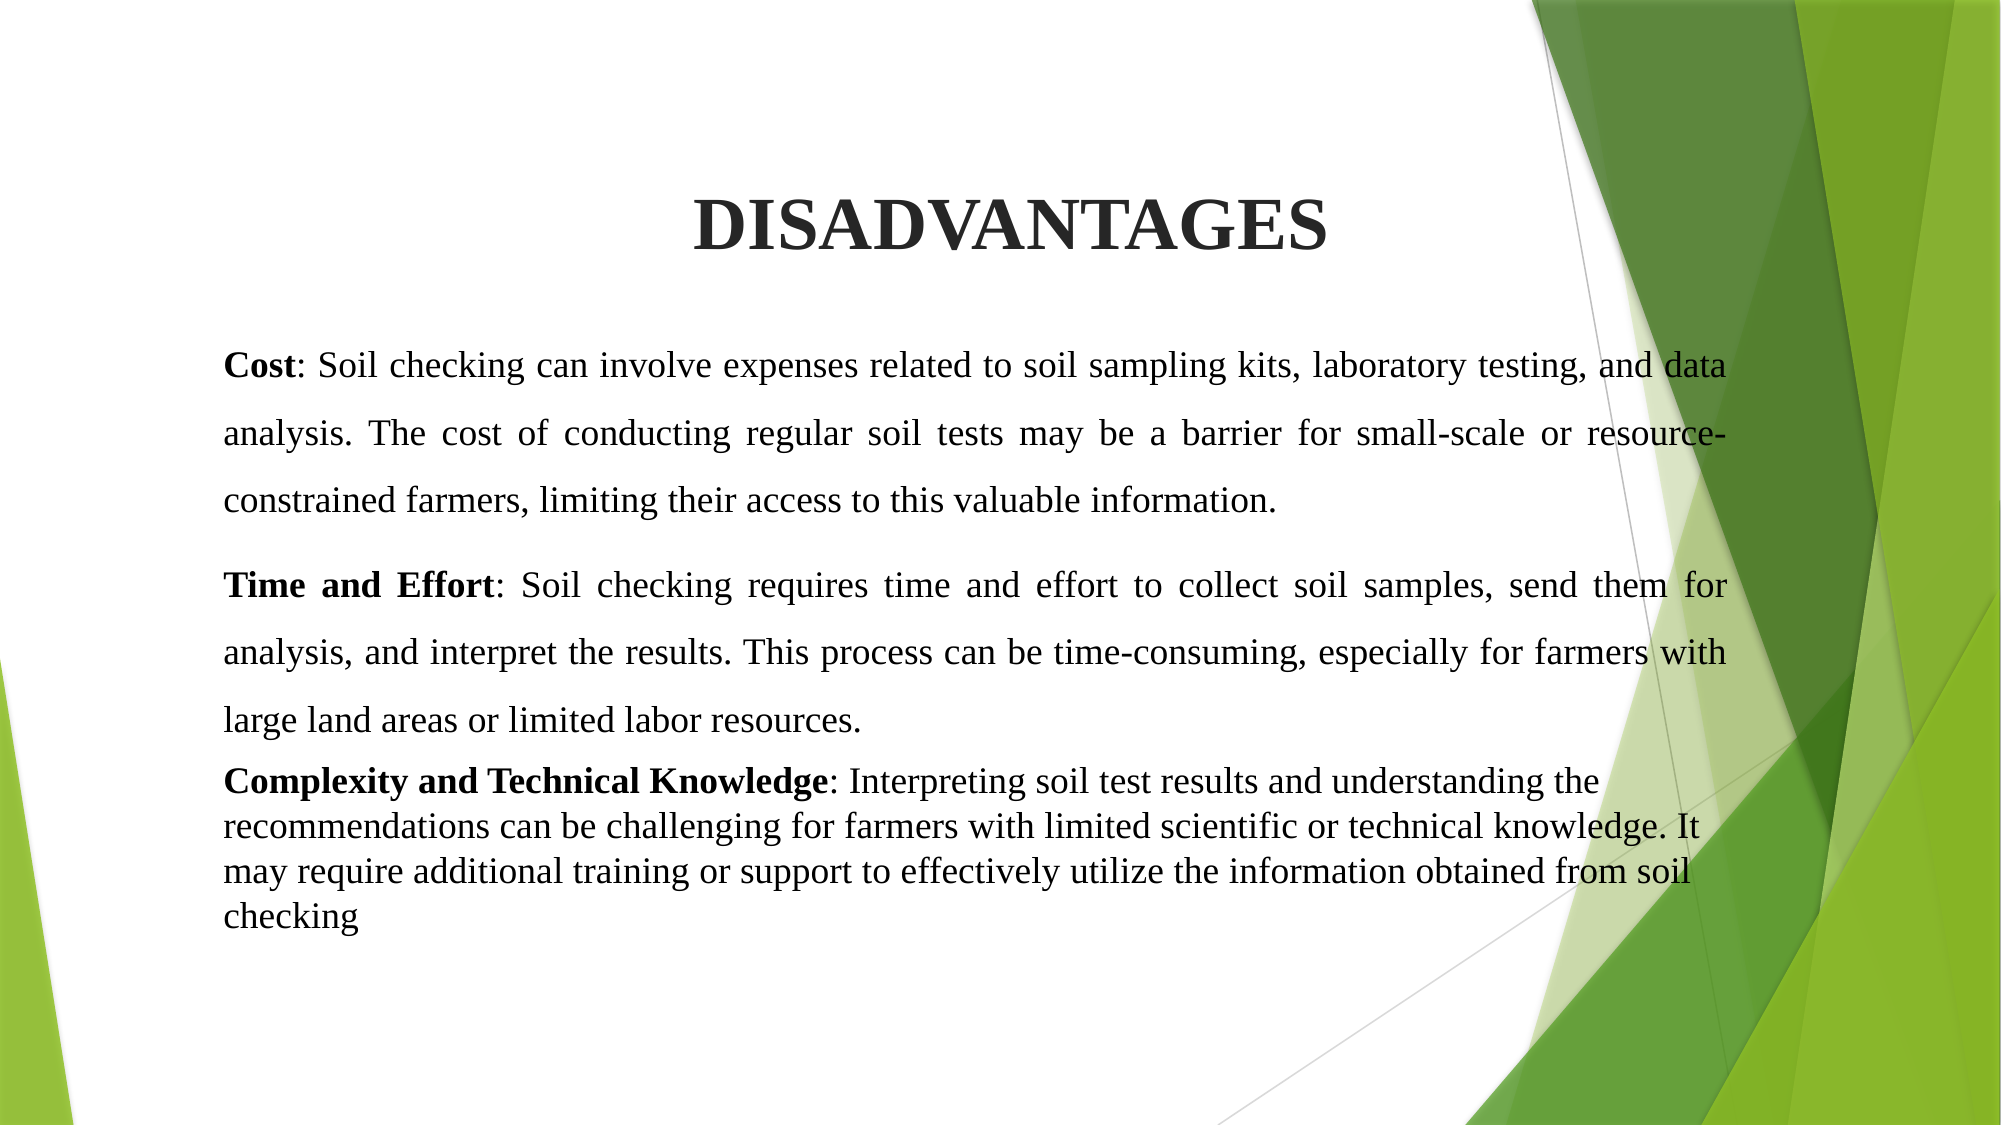

DISADVANTAGES
Cost: Soil checking can involve expenses related to soil sampling kits, laboratory testing, and data analysis. The cost of conducting regular soil tests may be a barrier for small-scale or resource-constrained farmers, limiting their access to this valuable information.
Time and Effort: Soil checking requires time and effort to collect soil samples, send them for analysis, and interpret the results. This process can be time-consuming, especially for farmers with large land areas or limited labor resources.
Complexity and Technical Knowledge: Interpreting soil test results and understanding the recommendations can be challenging for farmers with limited scientific or technical knowledge. It may require additional training or support to effectively utilize the information obtained from soil checking